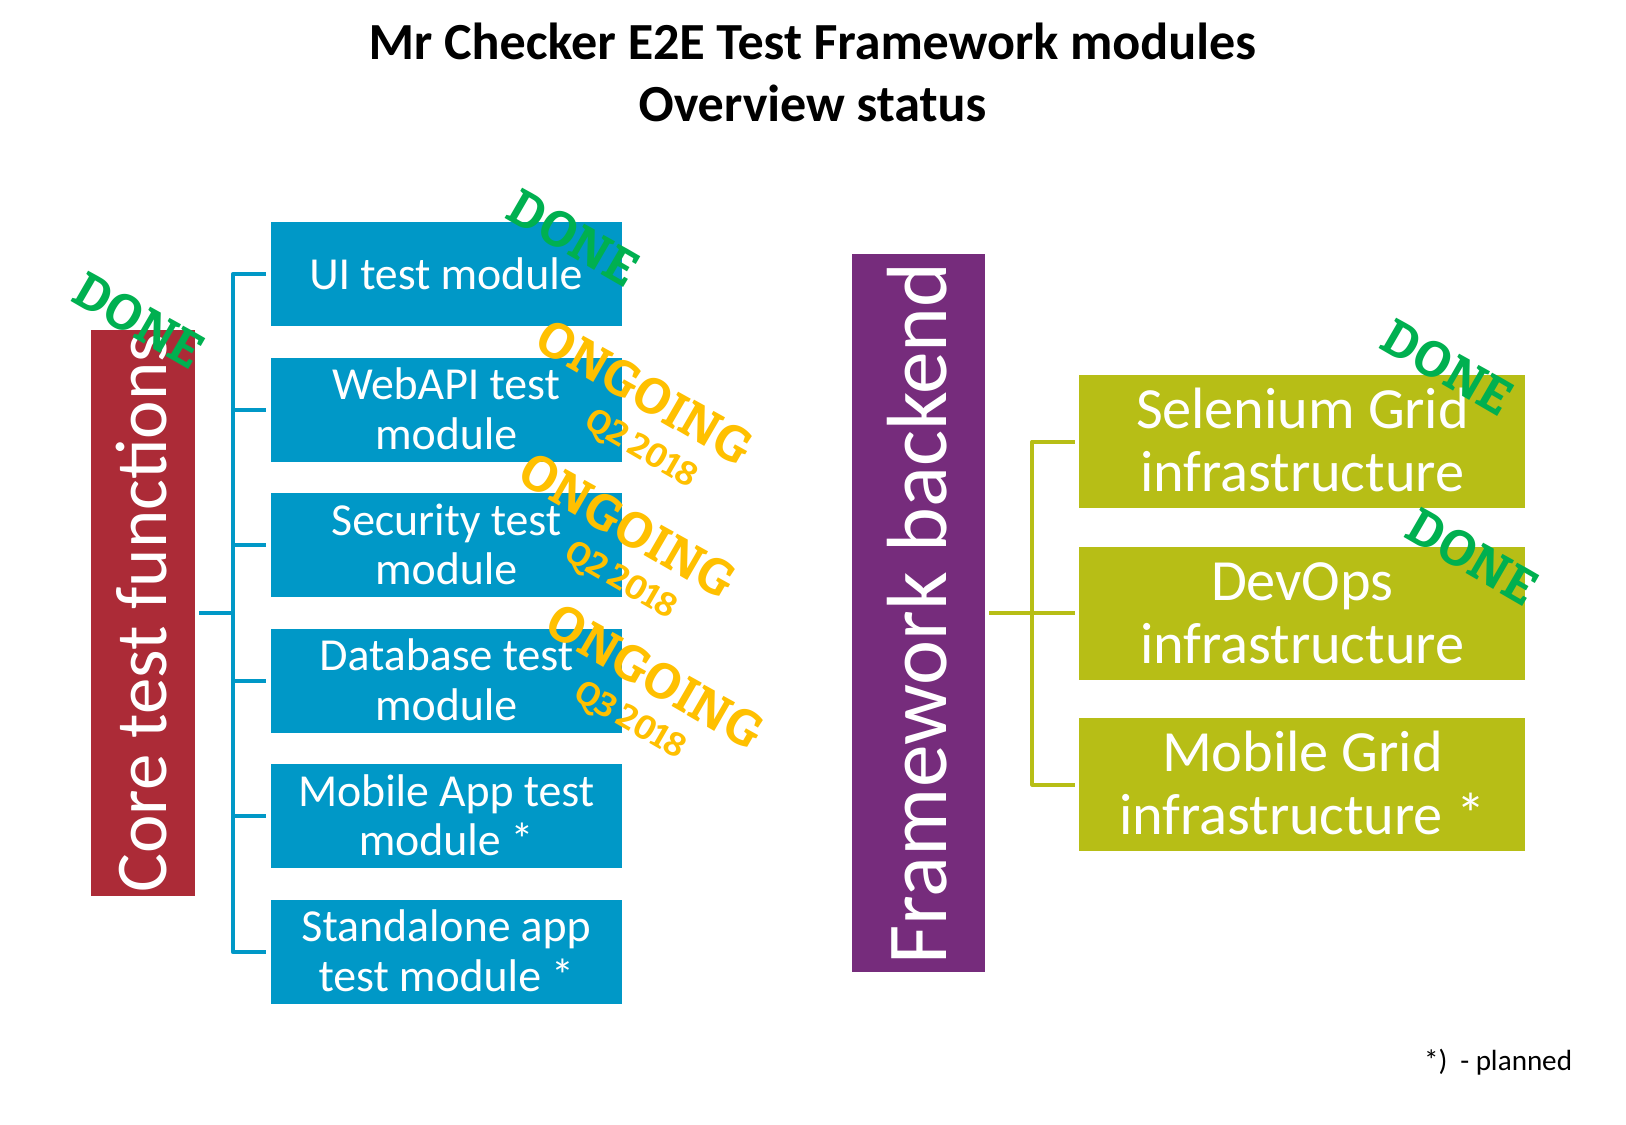

# Mr Checker E2E Test Framework modules Overview status
DONE

Core test functions
UI test module
WebAPI test module
Security test module
Database test module
Mobile App test module *
Standalone app test module *

Framework backend
Selenium Grid infrastructure
DevOps infrastructure
Mobile Grid infrastructure *
DONE
DONE
ONGOING
Q2 2018
ONGOING
Q2 2018
DONE
ONGOING
Q3 2018
*)  - planned